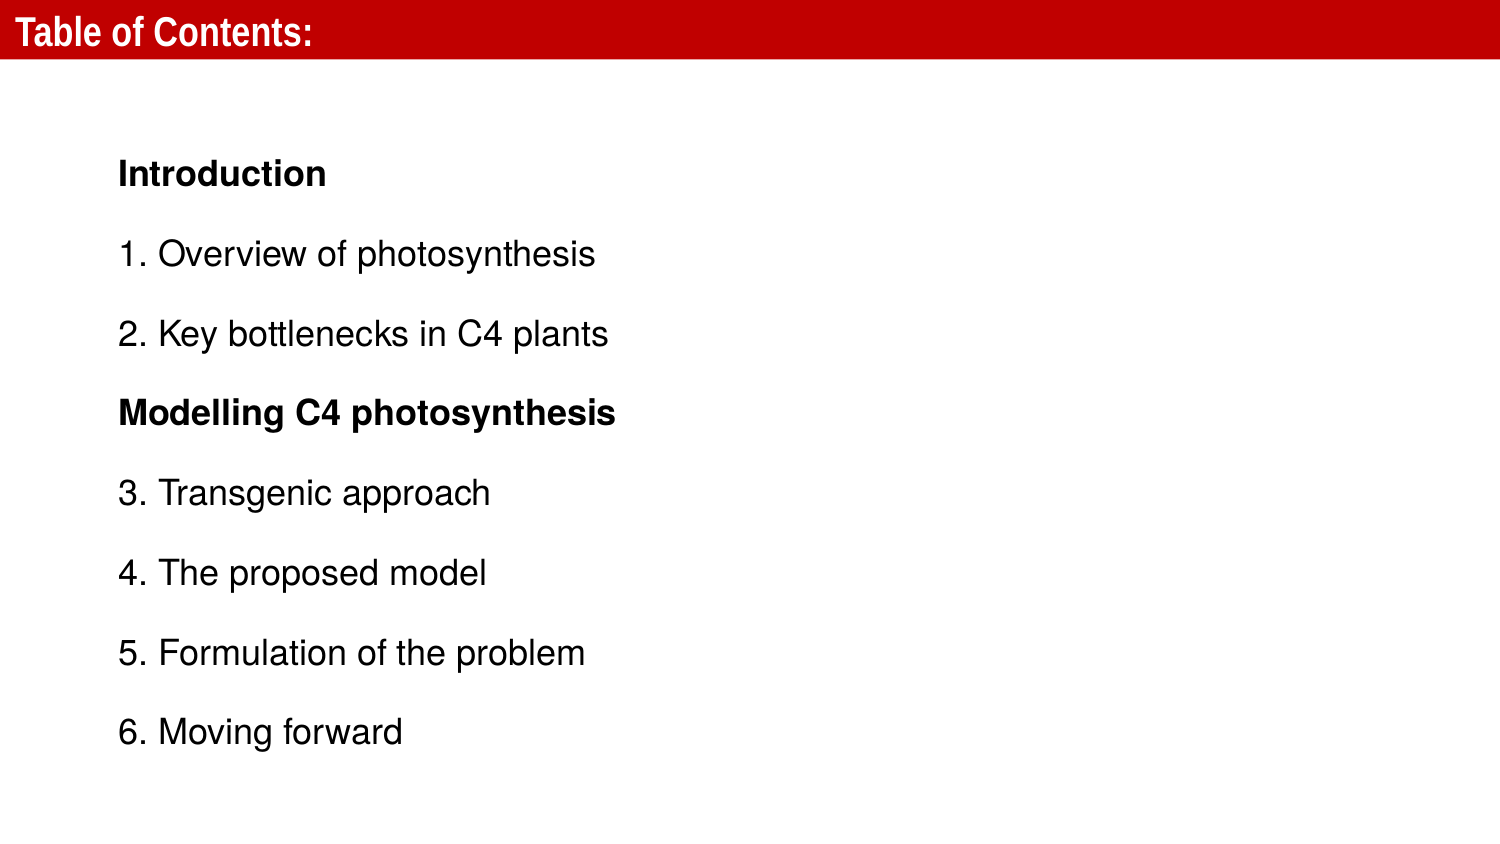

Table of Contents:
Introduction
1. Overview of photosynthesis
2. Key bottlenecks in C4 plants
Modelling C4 photosynthesis
3. Transgenic approach
4. The proposed model
5. Formulation of the problem
6. Moving forward